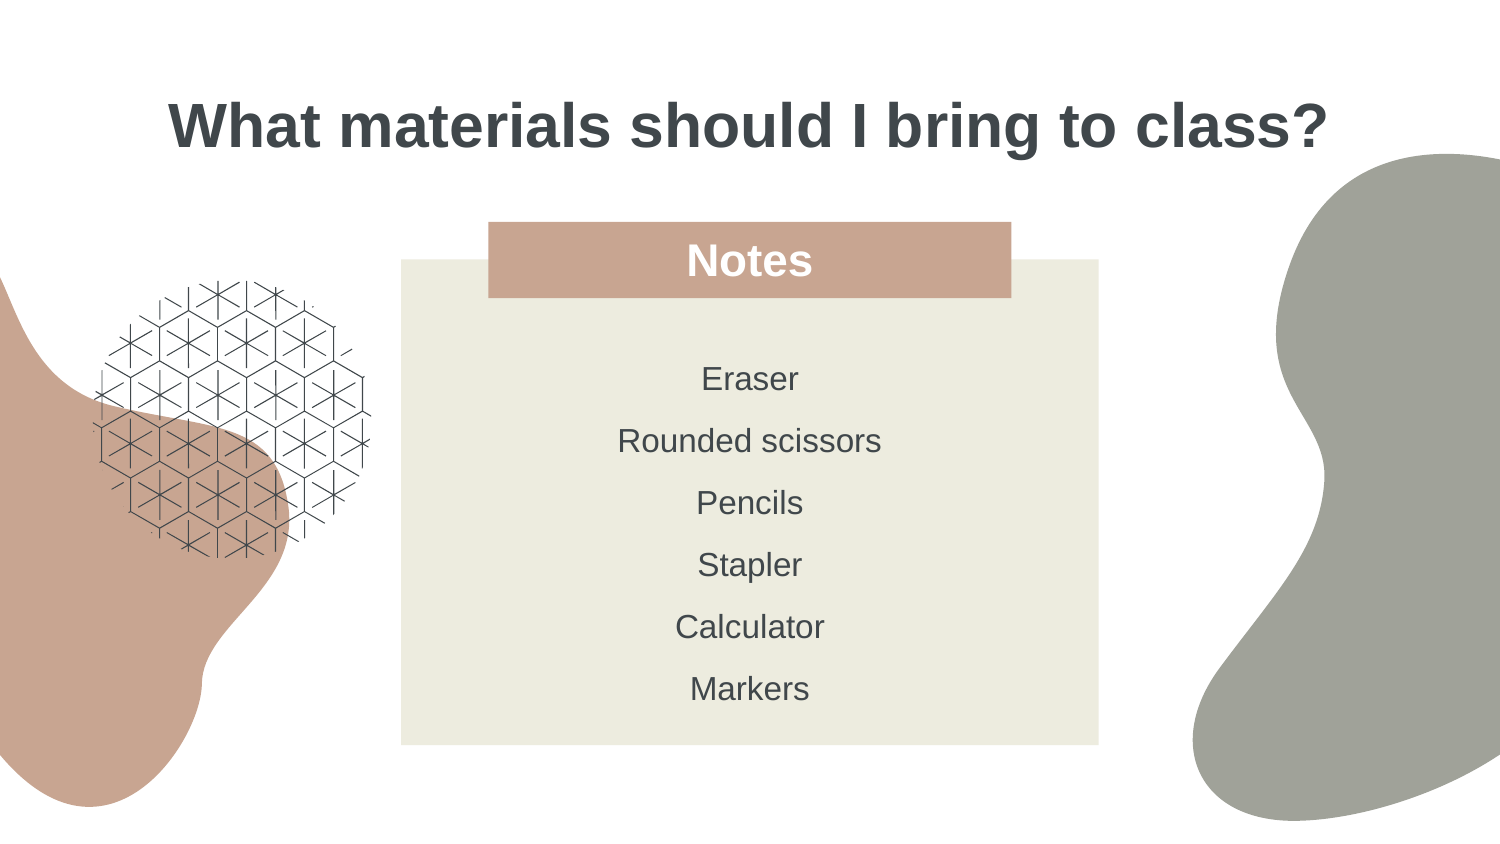

# What materials should I bring to class?
Notes

Eraser
Rounded scissors
Pencils
Stapler
Calculator
Markers